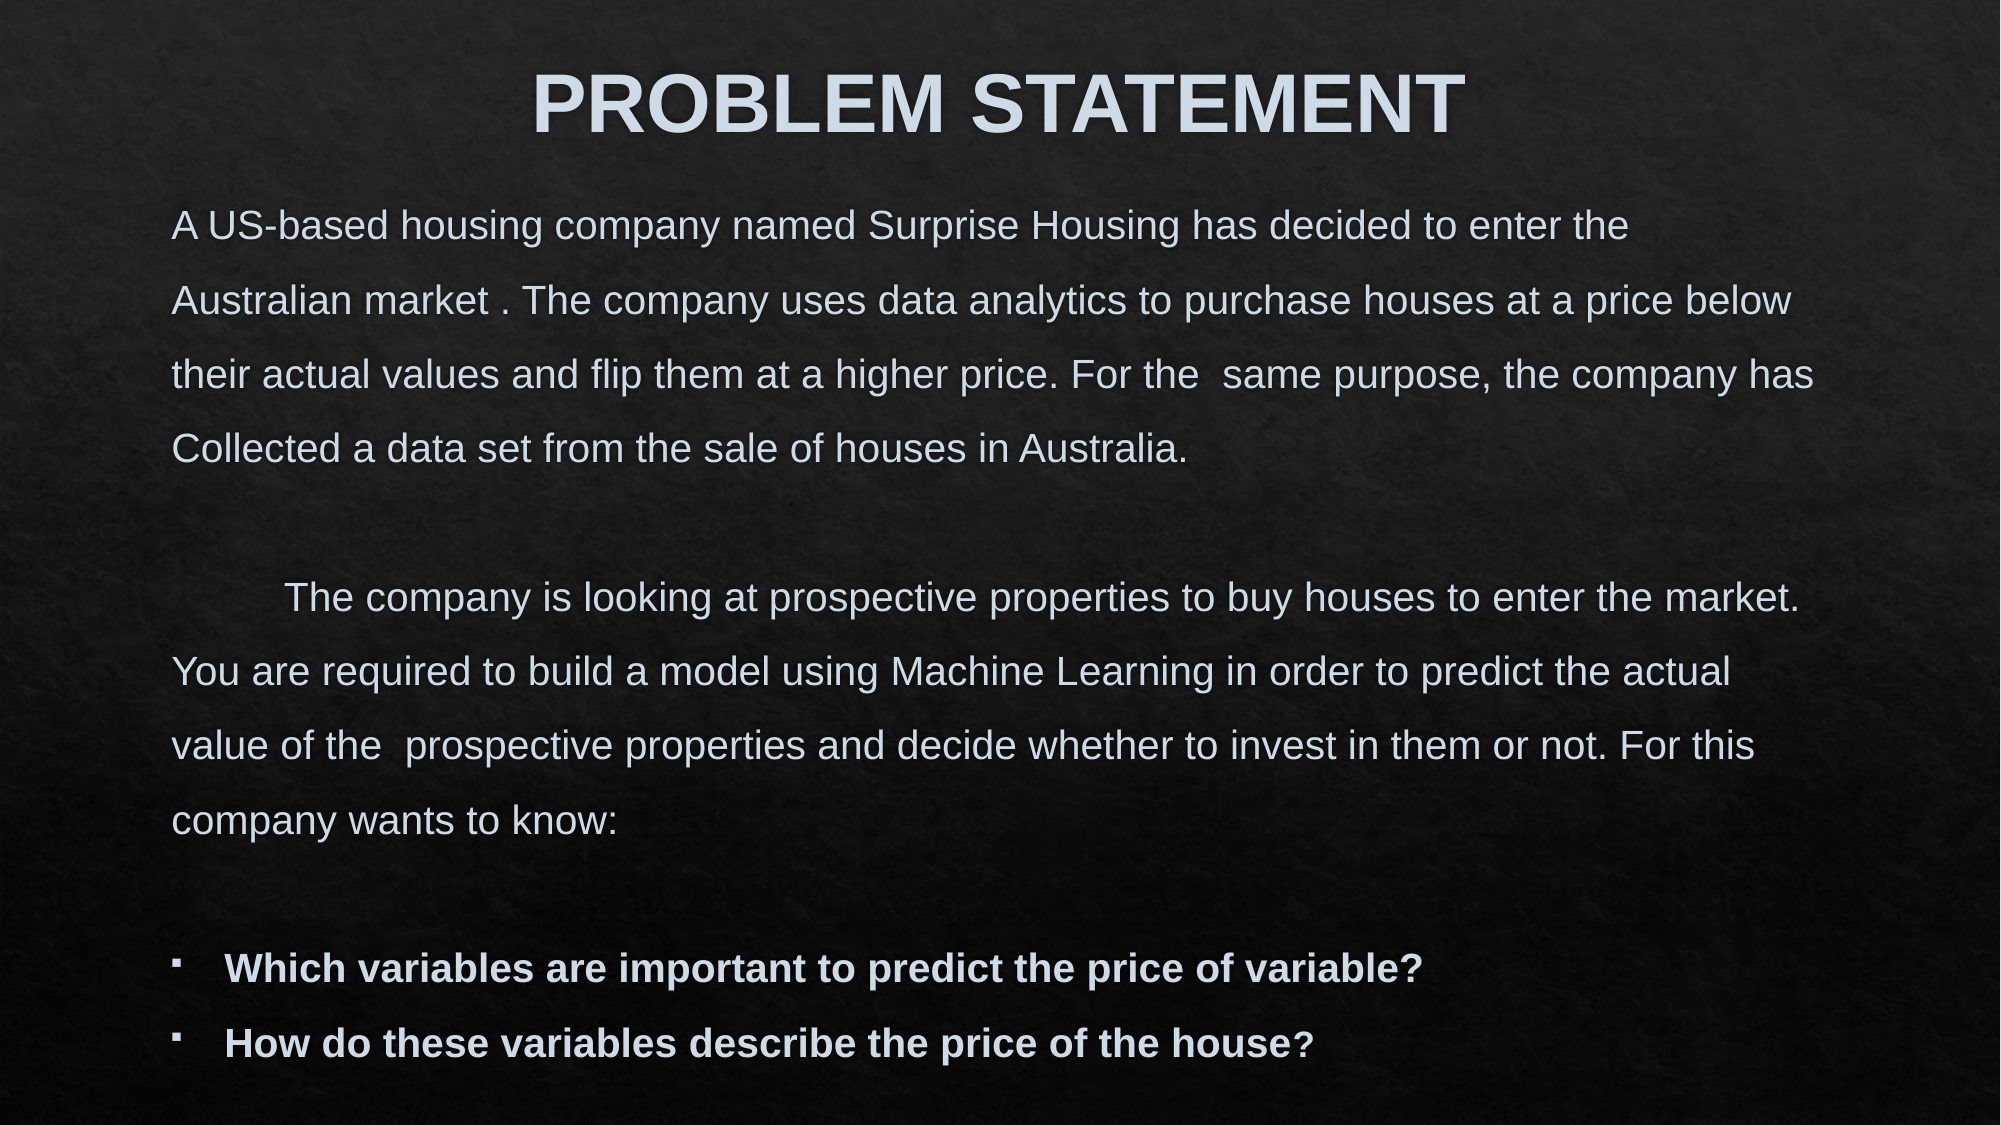

# PROBLEM STATEMENT
A US-based housing company named Surprise Housing has decided to enter the
Australian market . The company uses data analytics to purchase houses at a price below
their actual values and flip them at a higher price. For the  same purpose, the company has
Collected a data set from the sale of houses in Australia.

          The company is looking at prospective properties to buy houses to enter the market.
You are required to build a model using Machine Learning in order to predict the actual
value of the  prospective properties and decide whether to invest in them or not. For this
company wants to know:

Which variables are important to predict the price of variable?
How do these variables describe the price of the house?